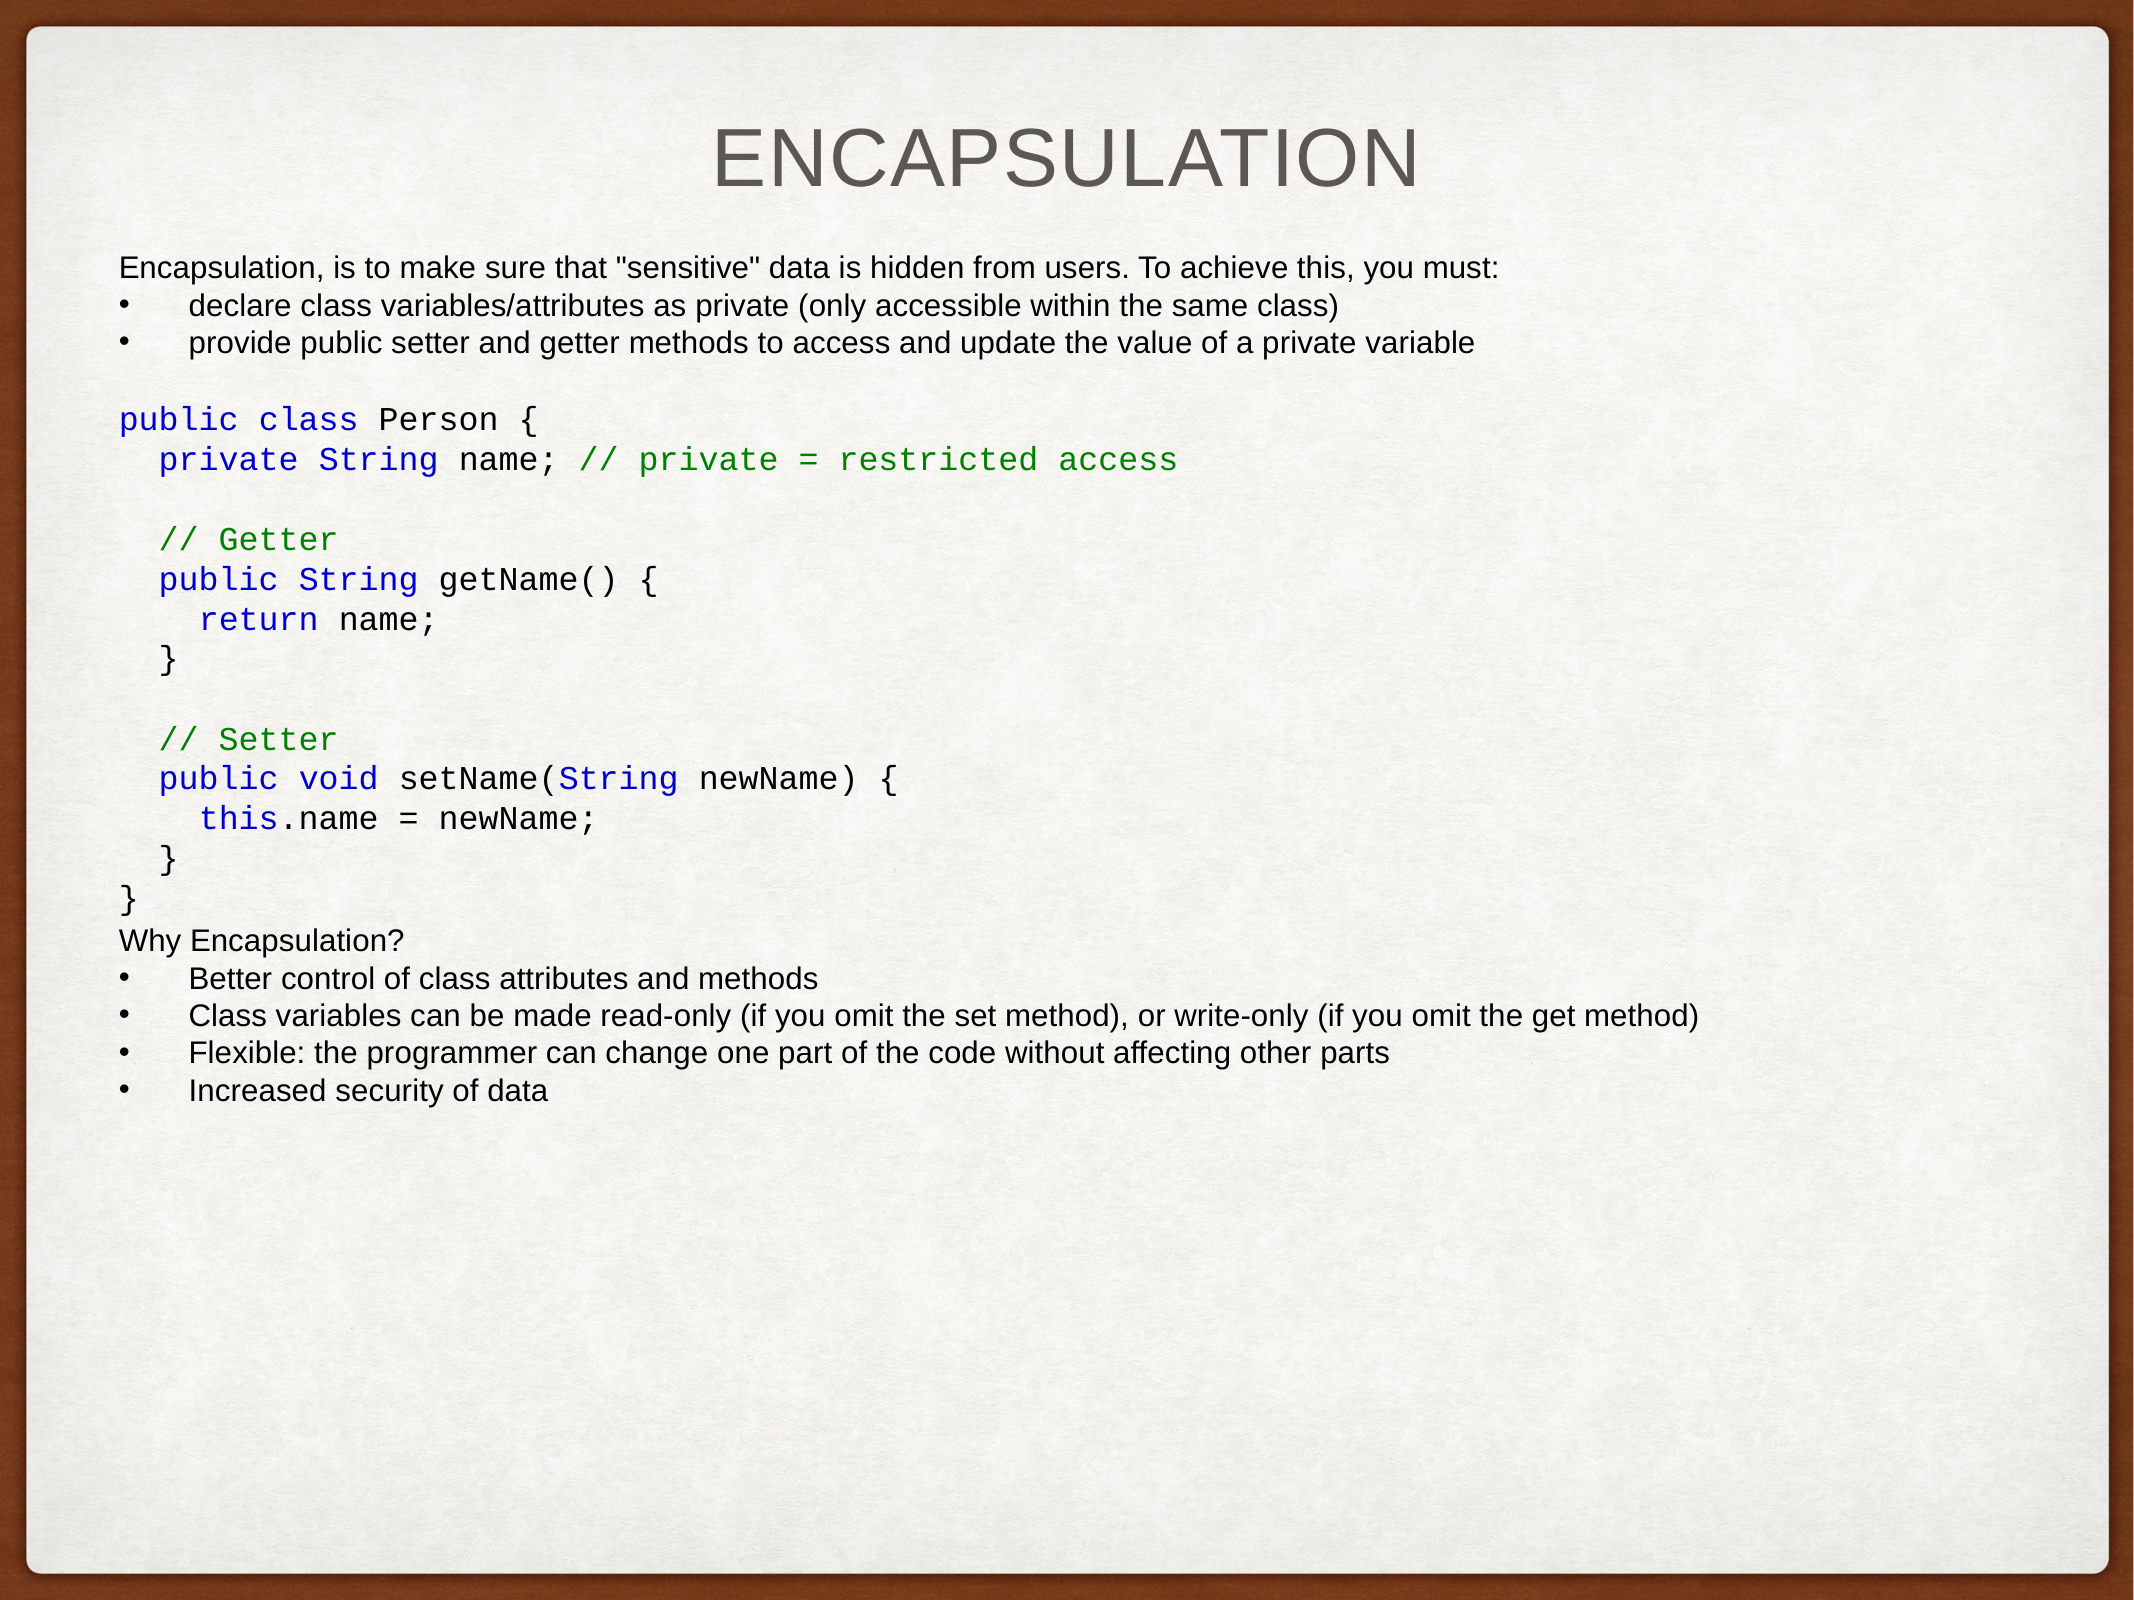

# Encapsulation
Encapsulation, is to make sure that "sensitive" data is hidden from users. To achieve this, you must:
declare class variables/attributes as private (only accessible within the same class)
provide public setter and getter methods to access and update the value of a private variable

public class Person {
  private String name; // private = restricted access

  // Getter
  public String getName() {
    return name;
  }

  // Setter
  public void setName(String newName) {
    this.name = newName;
  }
}
Why Encapsulation?
Better control of class attributes and methods
Class variables can be made read-only (if you omit the set method), or write-only (if you omit the get method)
Flexible: the programmer can change one part of the code without affecting other parts
Increased security of data